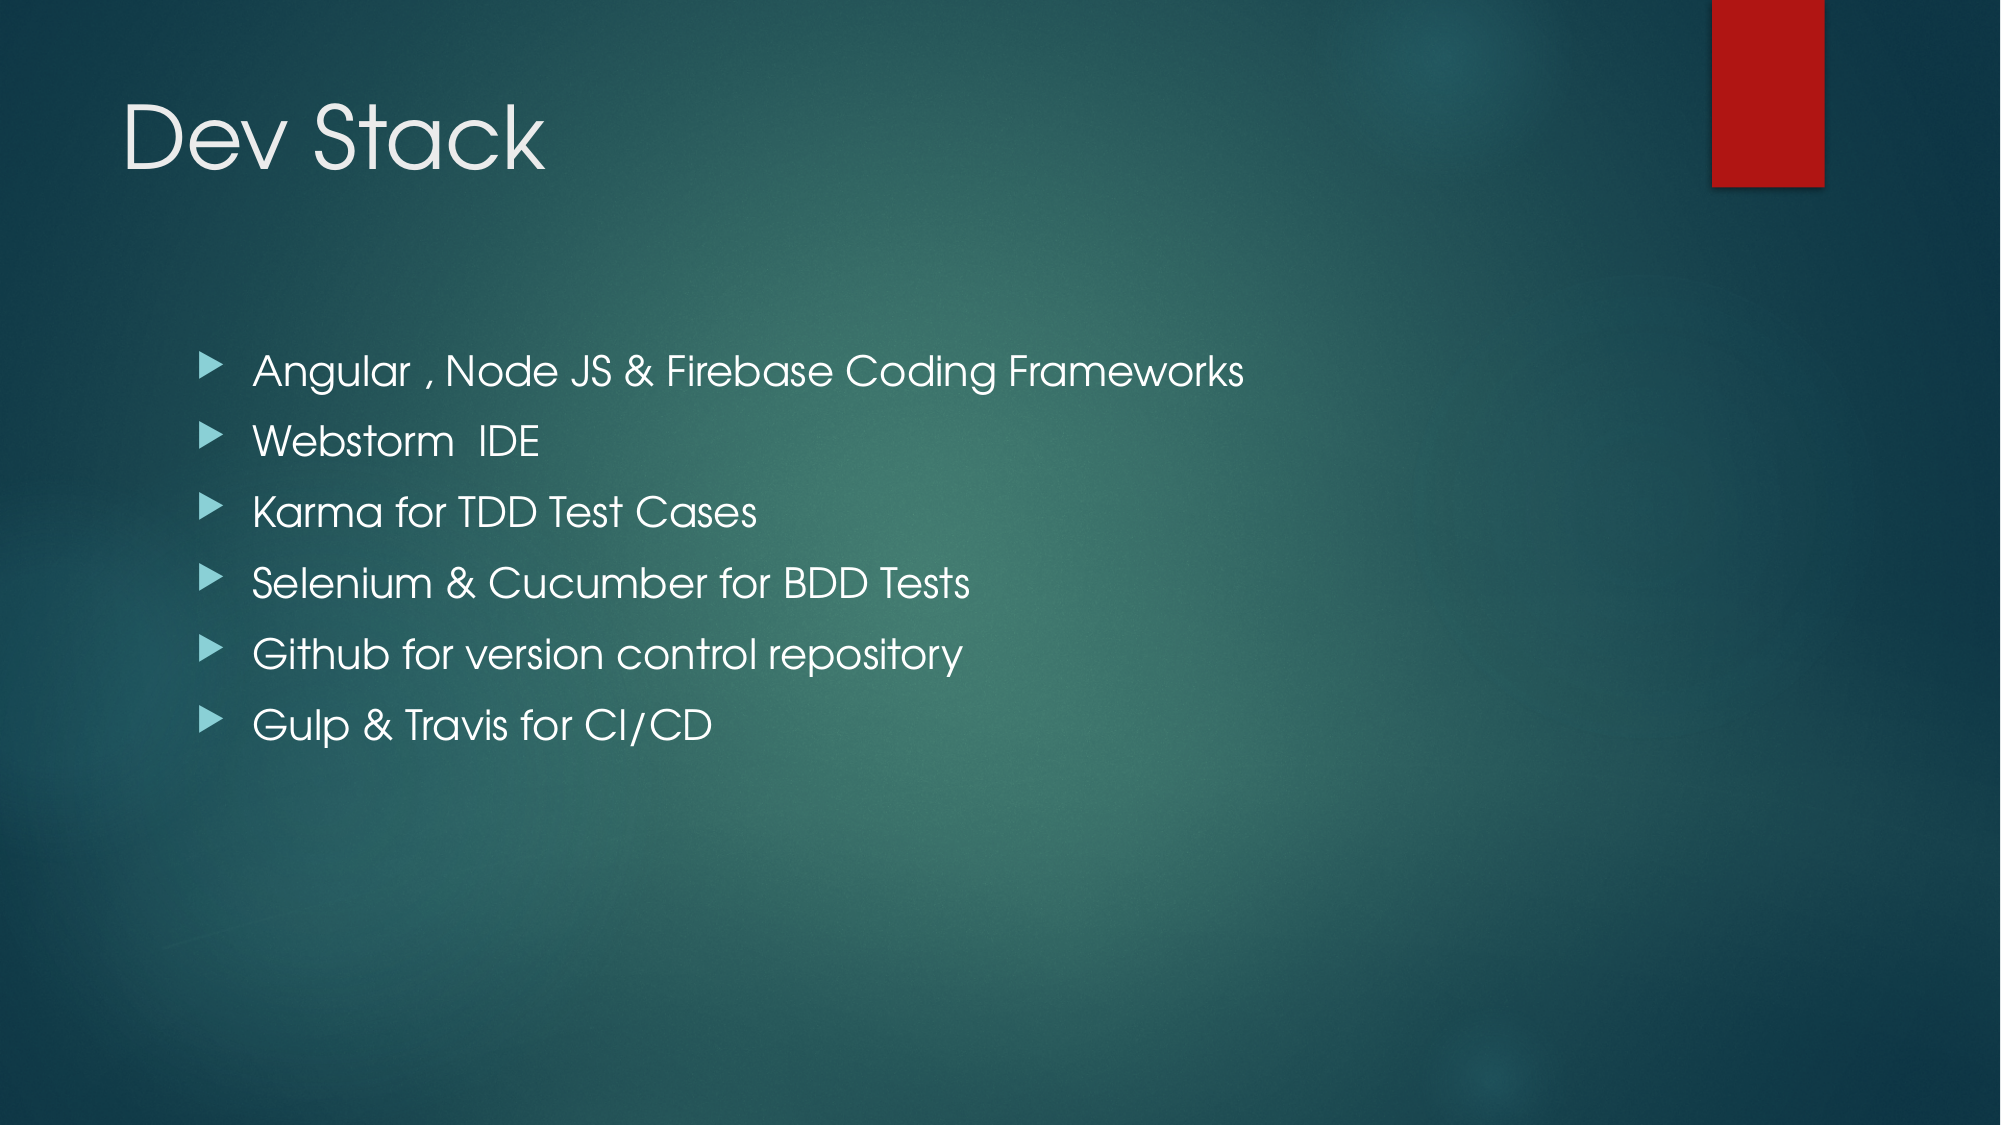

# Dev Stack
Angular , Node JS & Firebase Coding Frameworks
Webstorm  IDE
Karma for TDD Test Cases
Selenium & Cucumber for BDD Tests
Github for version control repository
Gulp & Travis for CI/CD